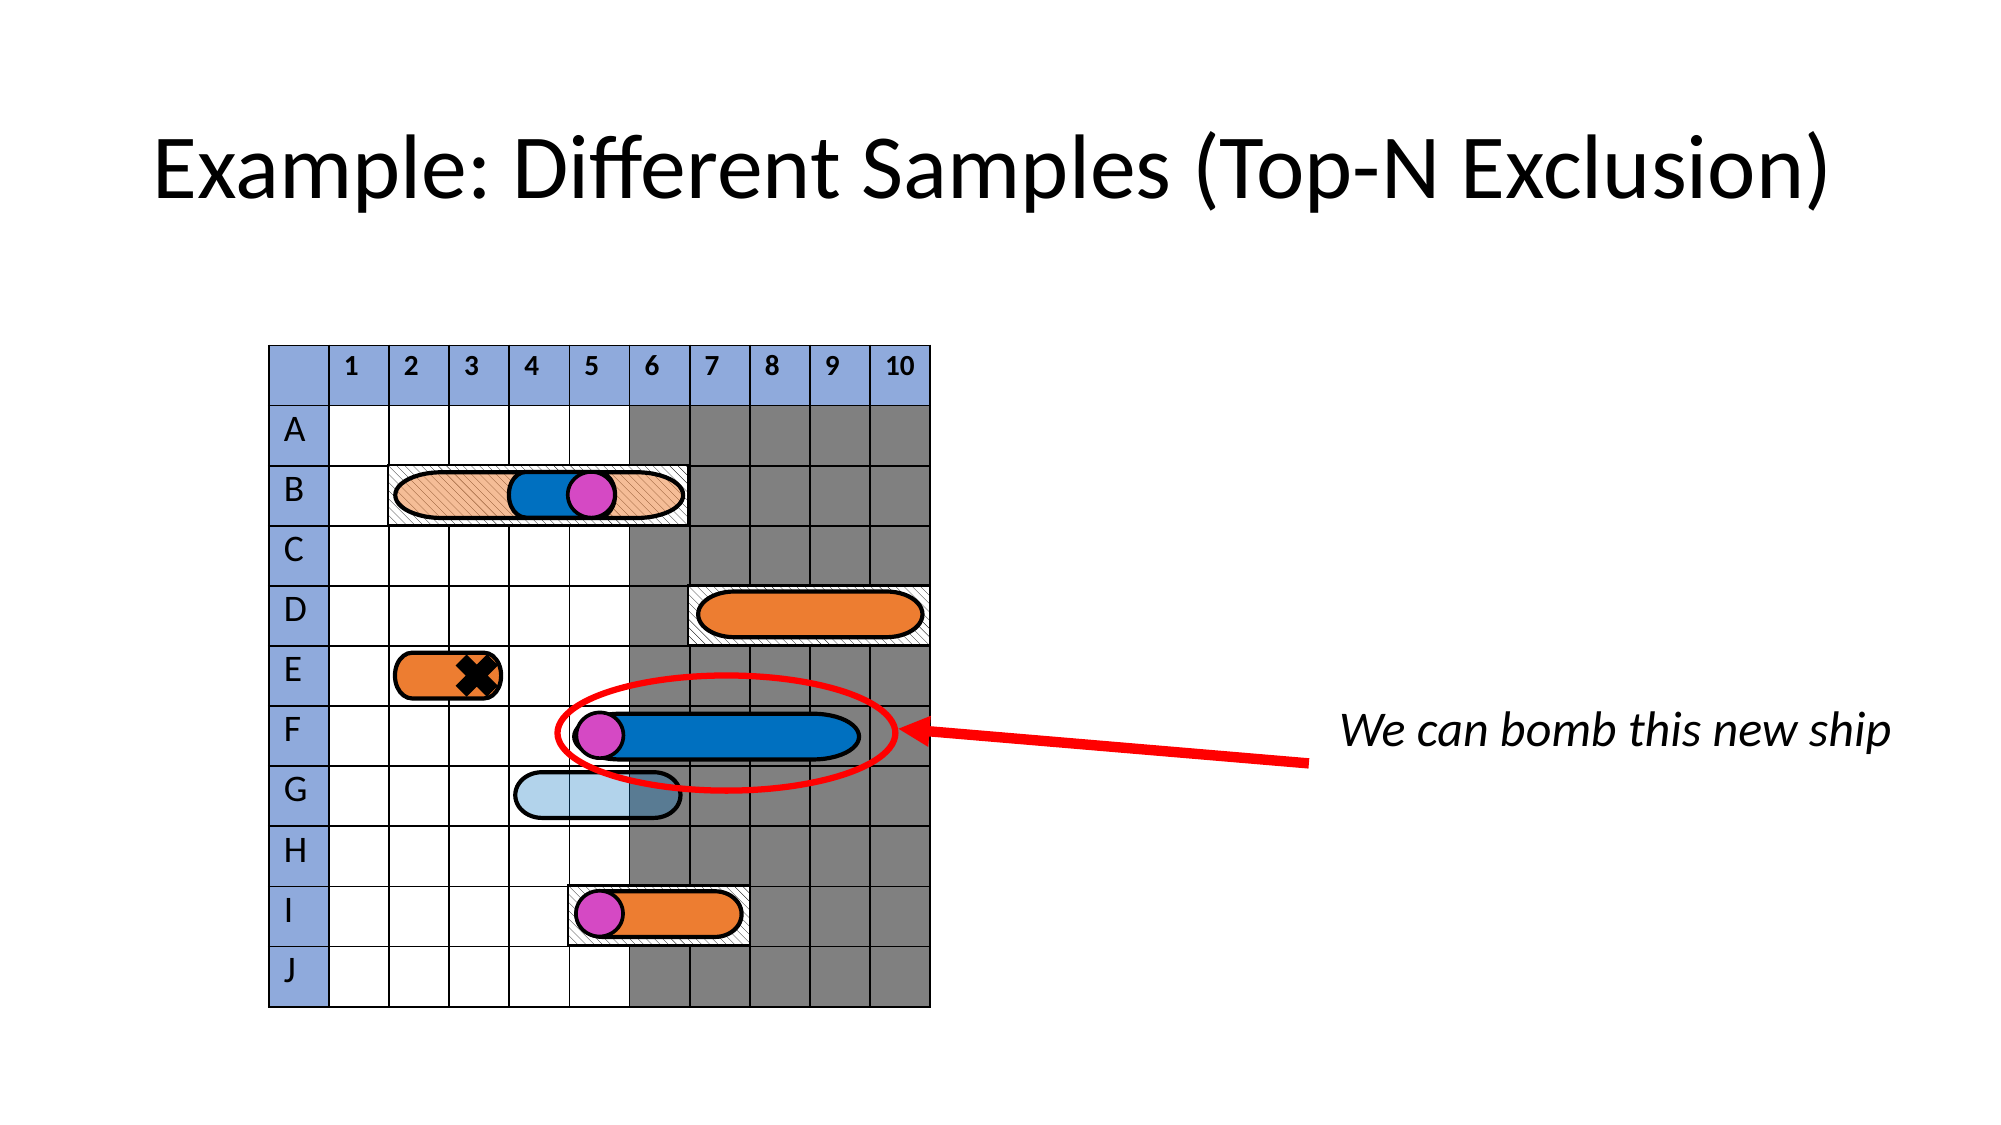

# Example: Different Samples (Top-N Exclusion)
|  | 1 | 2 | 3 | 4 | 5 | 6 | 7 | 8 | 9 | 10 |
| --- | --- | --- | --- | --- | --- | --- | --- | --- | --- | --- |
| A |  |  |  |  |  |  |  |  |  |  |
| B |  |  |  |  |  |  |  |  |  |  |
| C |  |  |  |  |  |  |  |  |  |  |
| D |  |  |  |  |  |  |  |  |  |  |
| E |  |  |  |  |  |  |  |  |  |  |
| F |  |  |  |  |  |  |  |  |  |  |
| G |  |  |  |  |  |  |  |  |  |  |
| H |  |  |  |  |  |  |  |  |  |  |
| I |  |  |  |  |  |  |  |  |  |  |
| J |  |  |  |  |  |  |  |  |  |  |

We can bomb this new ship